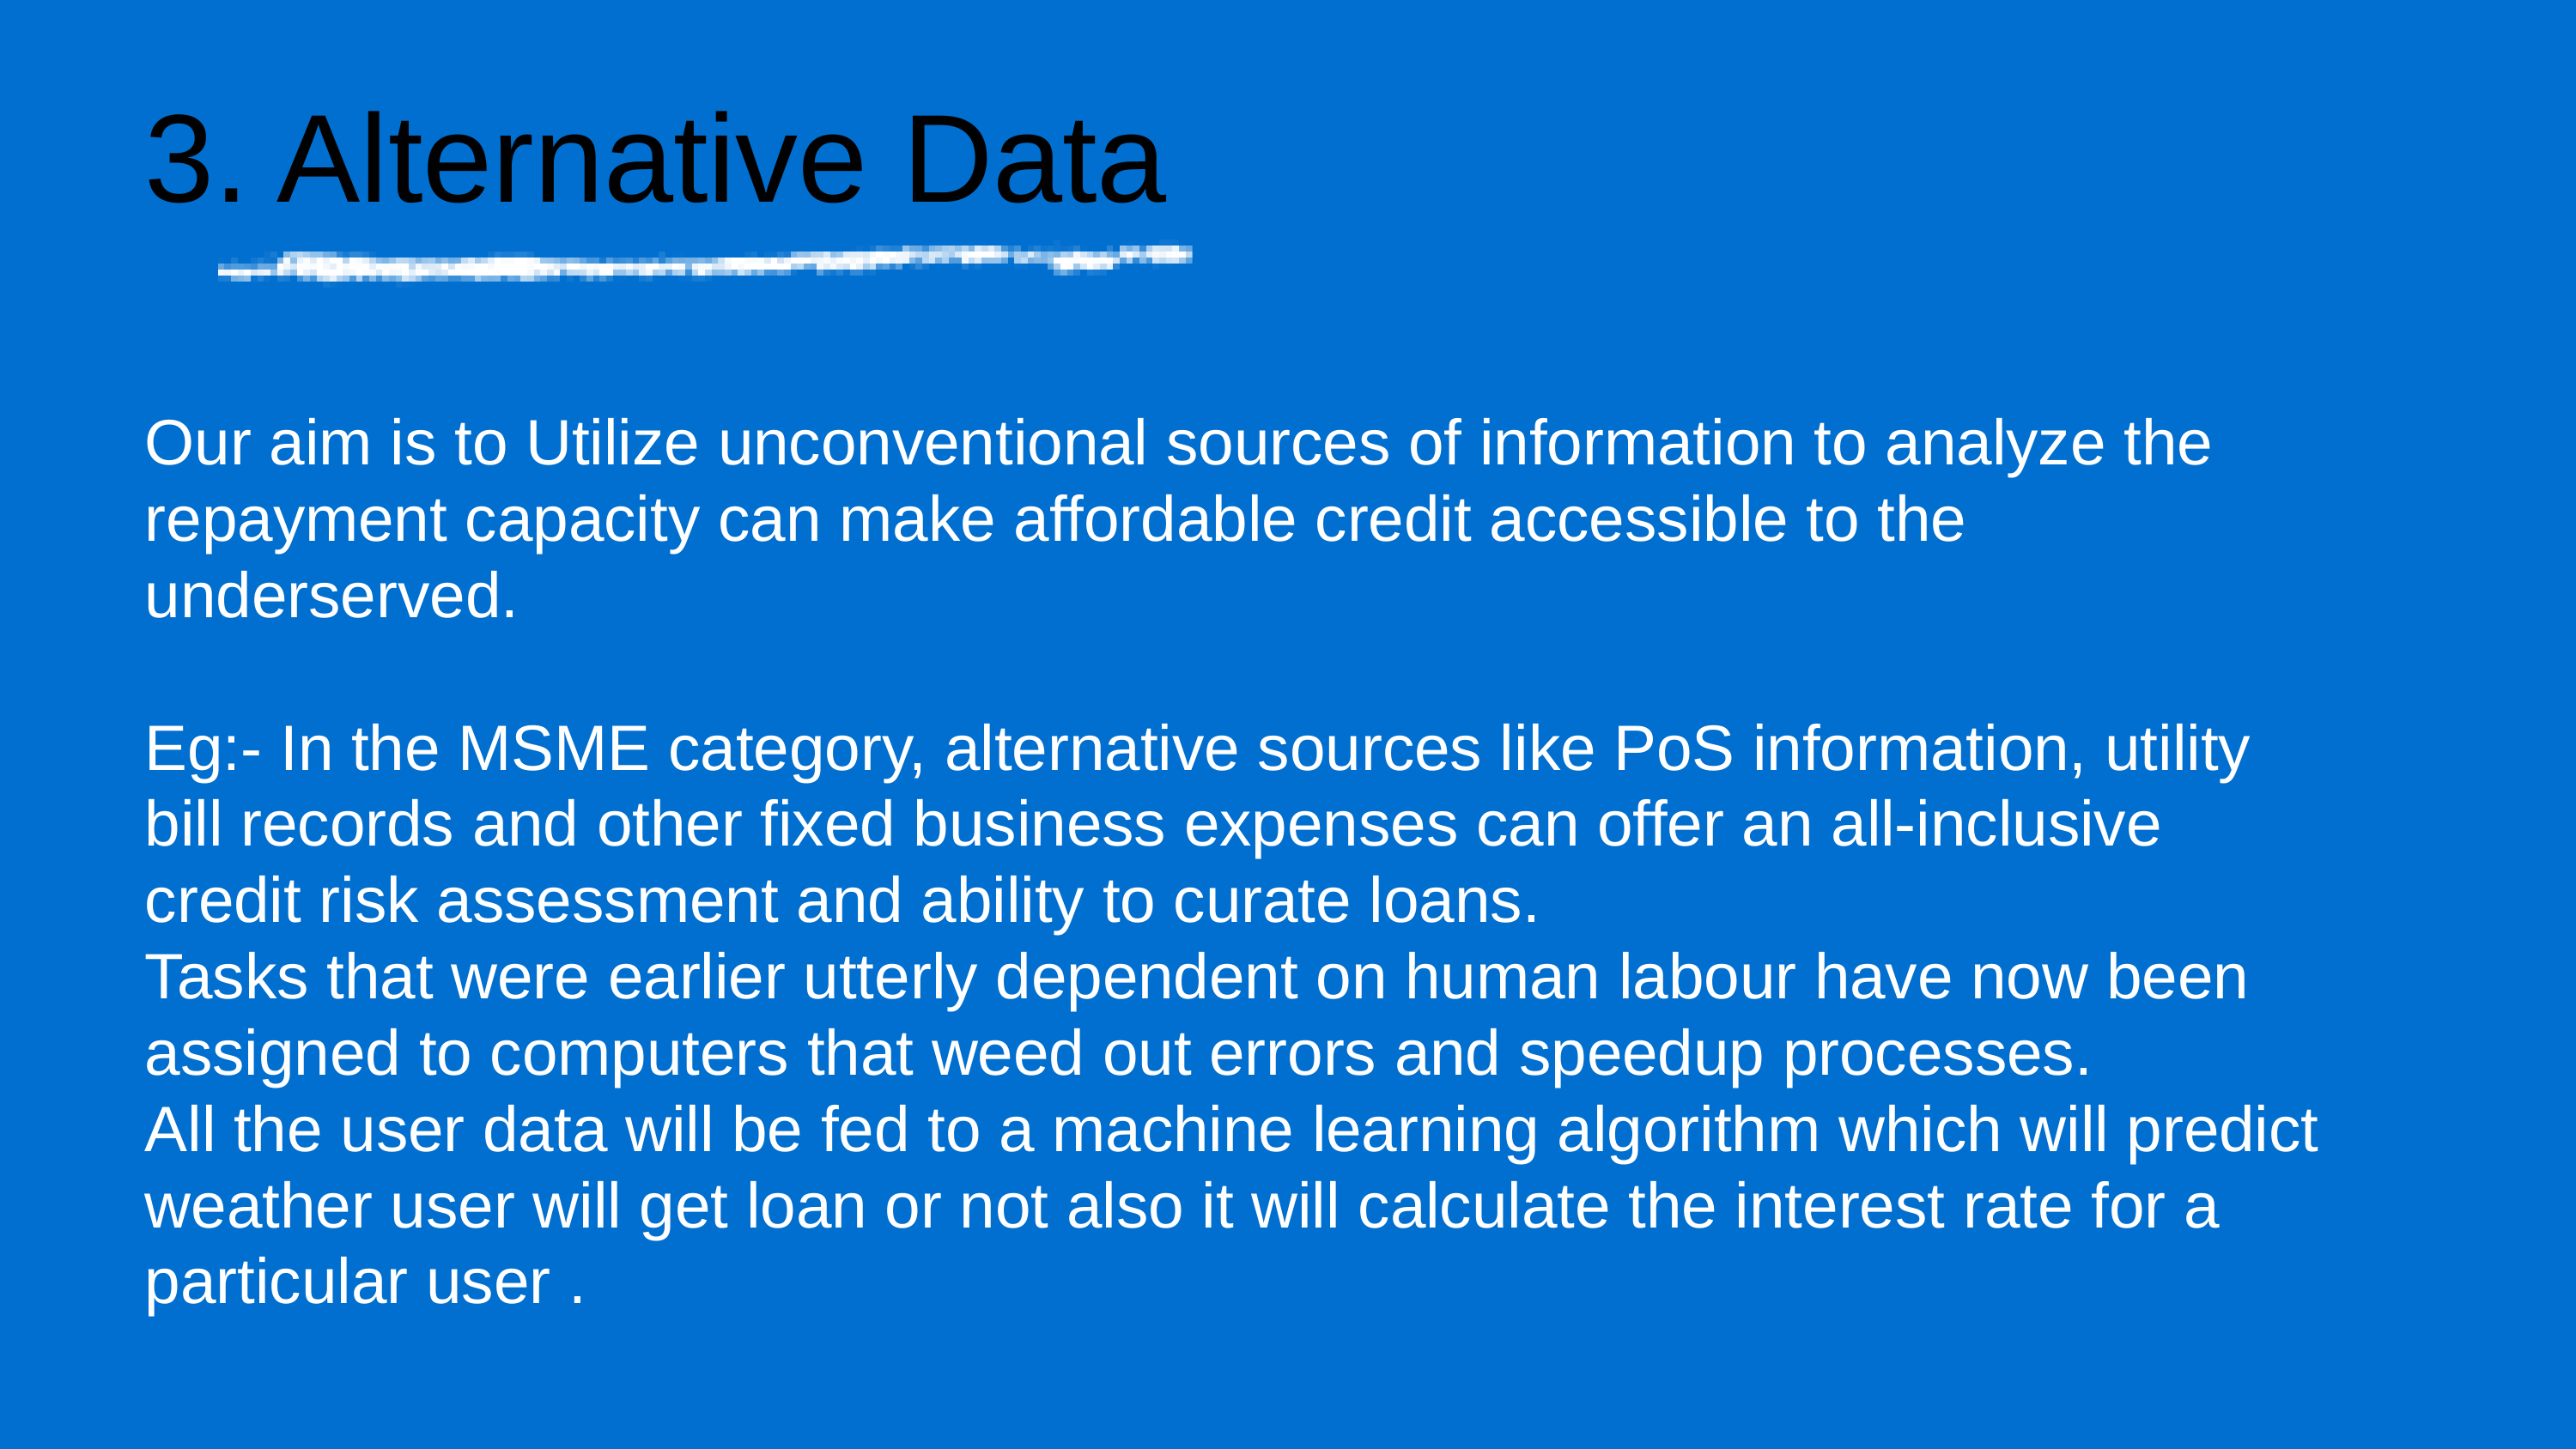

3. Alternative Data

Our aim is to Utilize unconventional sources of information to analyze the  repayment capacity can make affordable credit accessible to the underserved.

Eg:- In the MSME category, alternative sources like PoS information, utility bill records and other fixed business expenses can offer an all-inclusive credit risk assessment and ability to curate loans.
Tasks that were earlier utterly dependent on human labour have now been assigned to computers that weed out errors and speedup processes.
All the user data will be fed to a machine learning algorithm which will predict weather user will get loan or not also it will calculate the interest rate for a particular user .